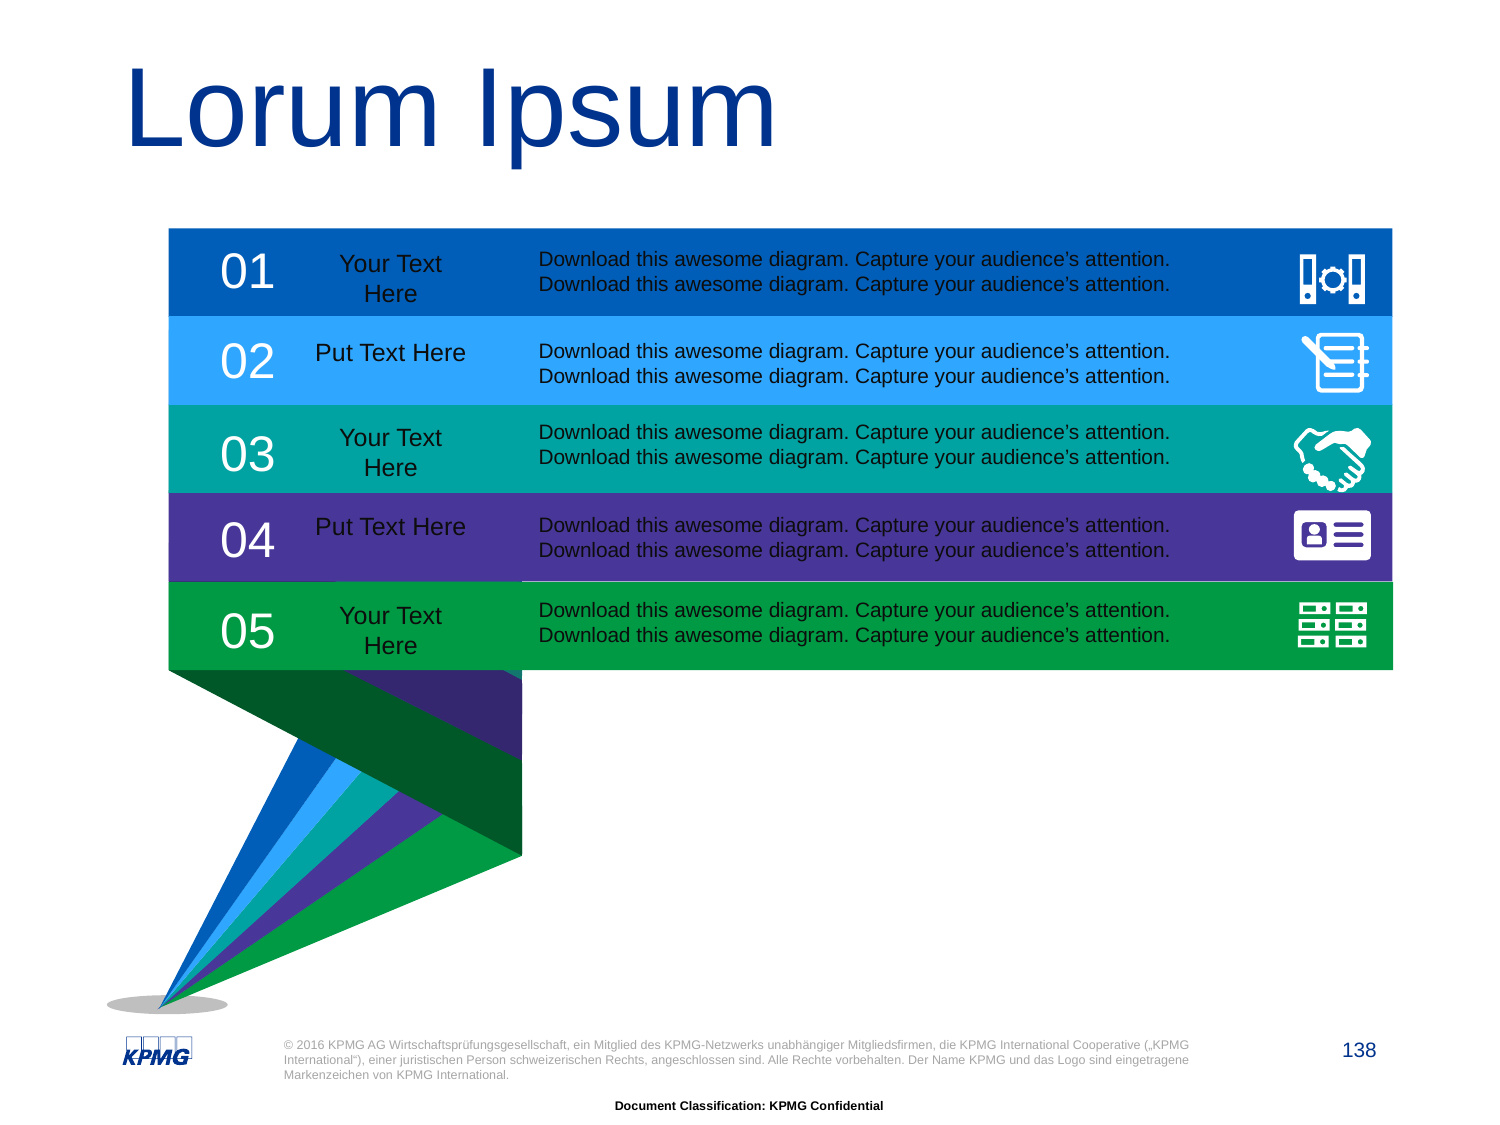

# Lorum Ipsum

01
Download this awesome diagram. Capture your audience’s attention. Download this awesome diagram. Capture your audience’s attention.
Your Text Here

02
Put Text Here
Download this awesome diagram. Capture your audience’s attention. Download this awesome diagram. Capture your audience’s attention.

Download this awesome diagram. Capture your audience’s attention. Download this awesome diagram. Capture your audience’s attention.
Your Text Here
03

04
Put Text Here
Download this awesome diagram. Capture your audience’s attention. Download this awesome diagram. Capture your audience’s attention.

Download this awesome diagram. Capture your audience’s attention. Download this awesome diagram. Capture your audience’s attention.
05
Your Text Here